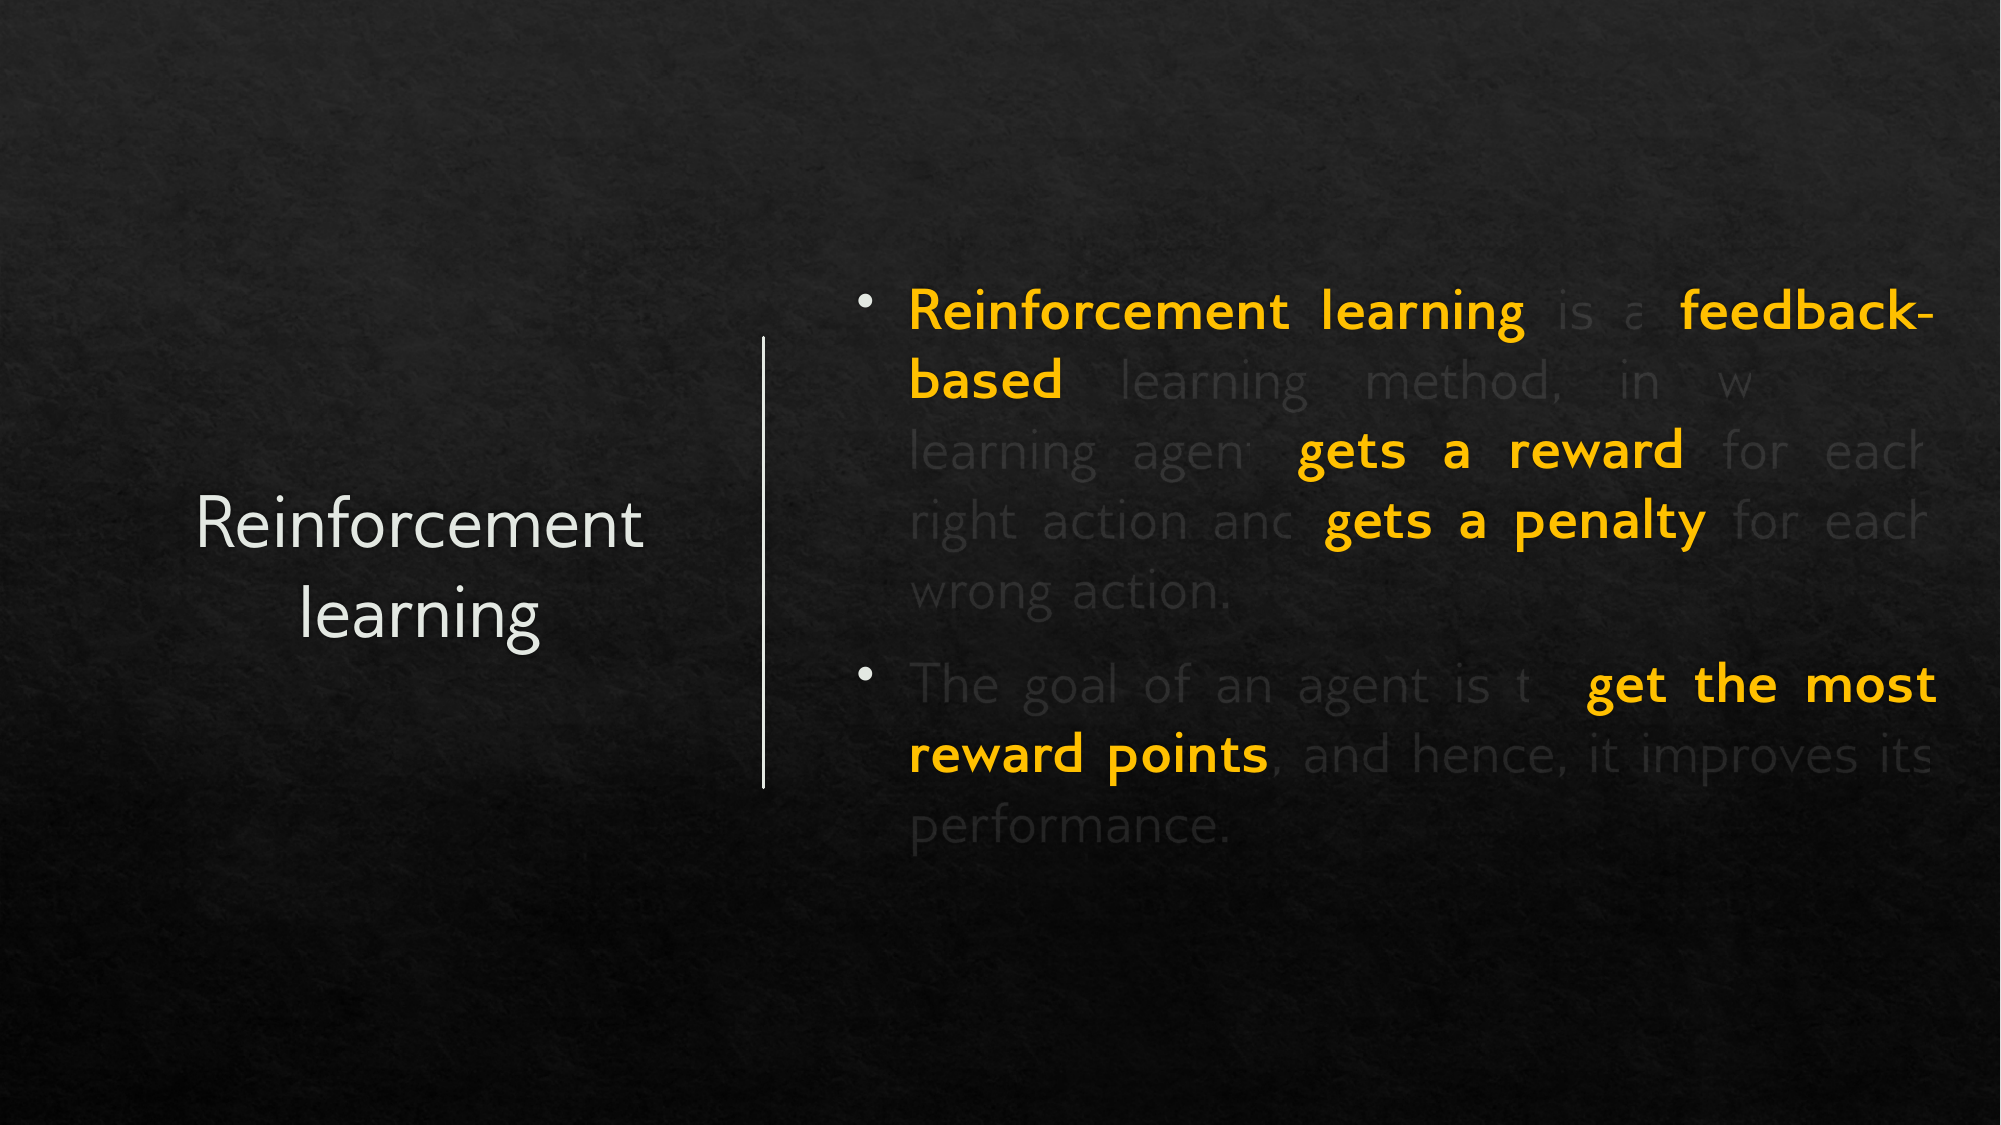

# Reinforcement learning
Reinforcement learning is a feedback-based learning method, in which a learning agent gets a reward for each right action and gets a penalty for each wrong action.
The goal of an agent is to get the most reward points, and hence, it improves its performance.